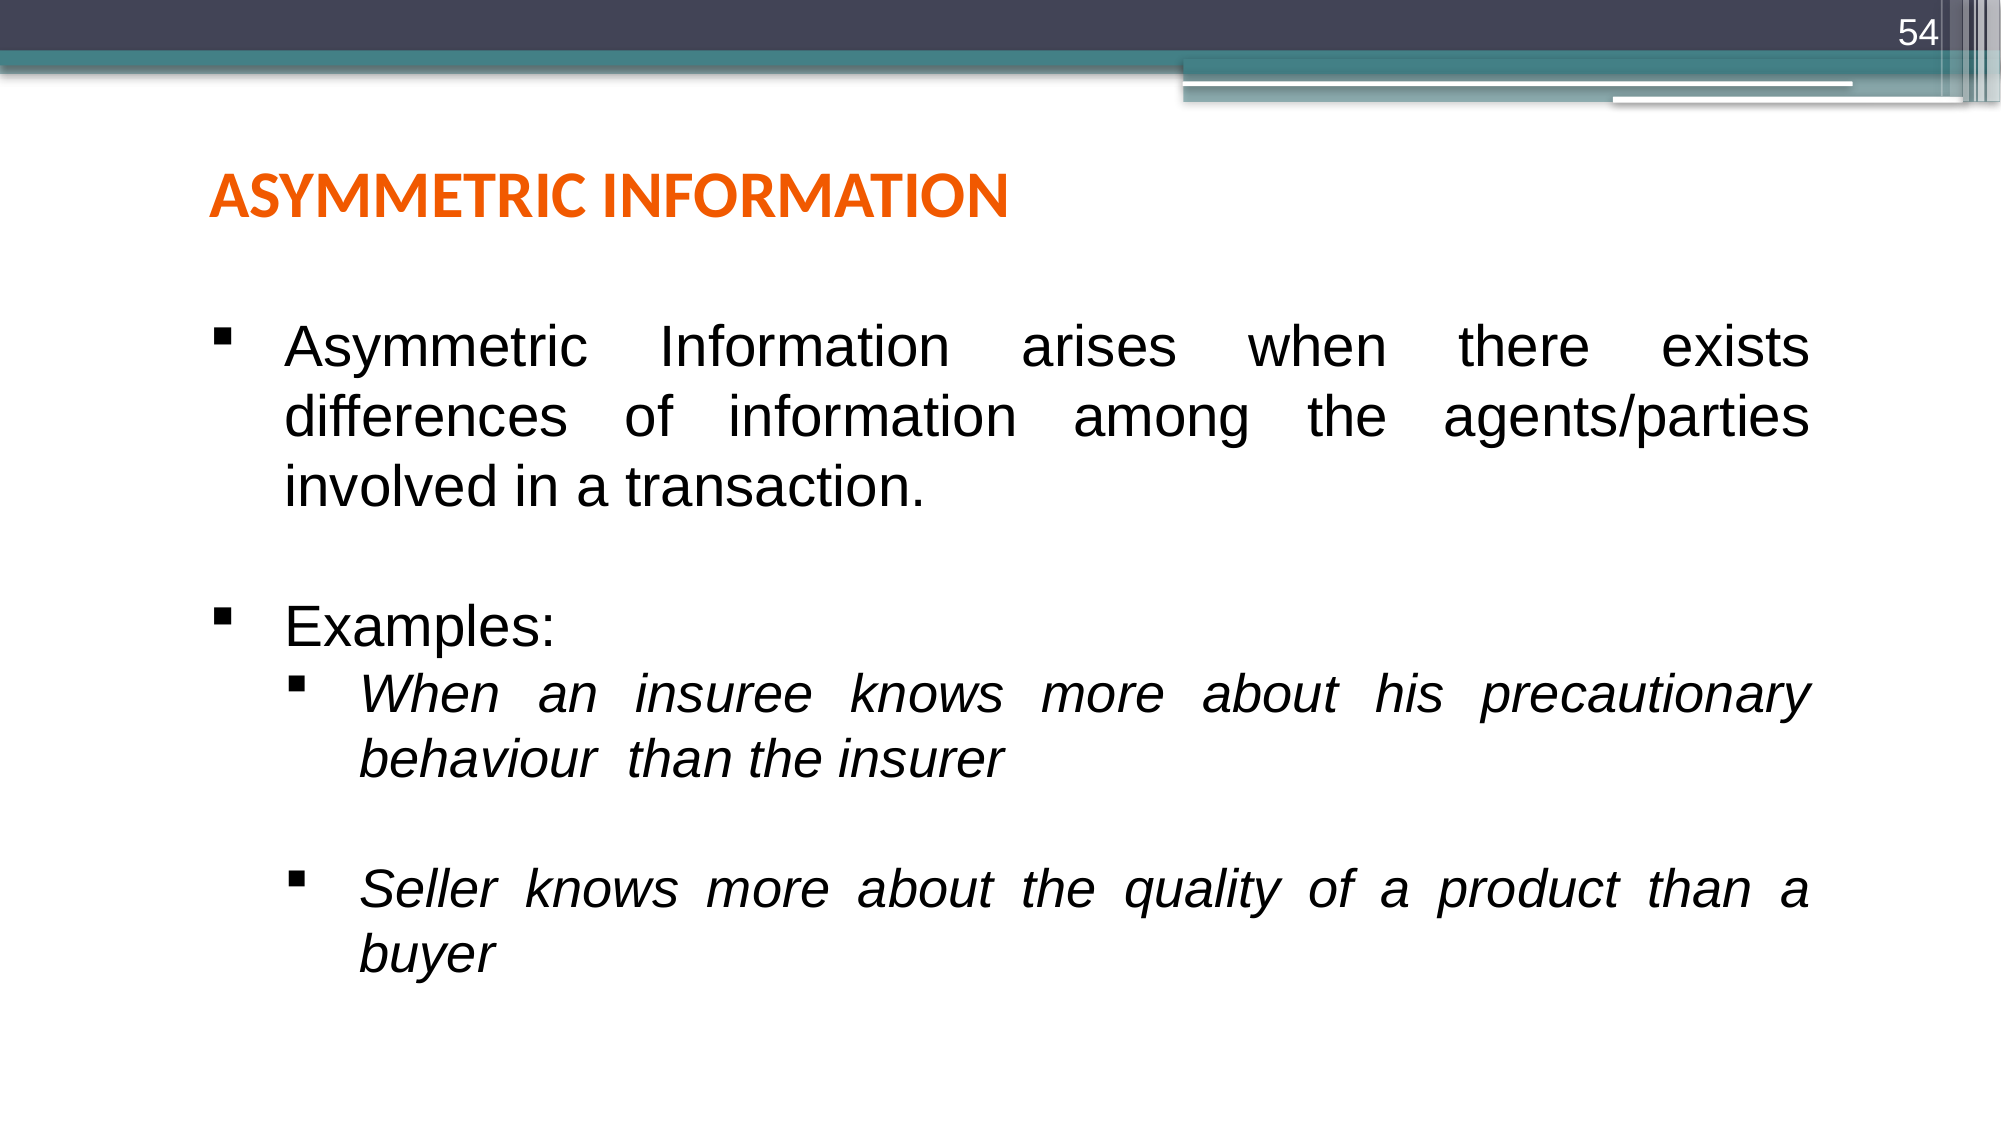

54
asymmetric information
Concepts:
Commons: Refers to the environmental resources itself

Common Property Resources: refers to a property right regime that allows members of a group or collective body to use the asset and devise rules to exclude non-members from using the resource.

Open Access Resources: Implies there is no ownership of the asset in the sense that “everybody’s property is nobody’s property”.
Asymmetric Information arises when there exists differences of information among the agents/parties involved in a transaction.

Examples:
When an insuree knows more about his precautionary behaviour  than the insurer

Seller knows more about the quality of a product than a buyer